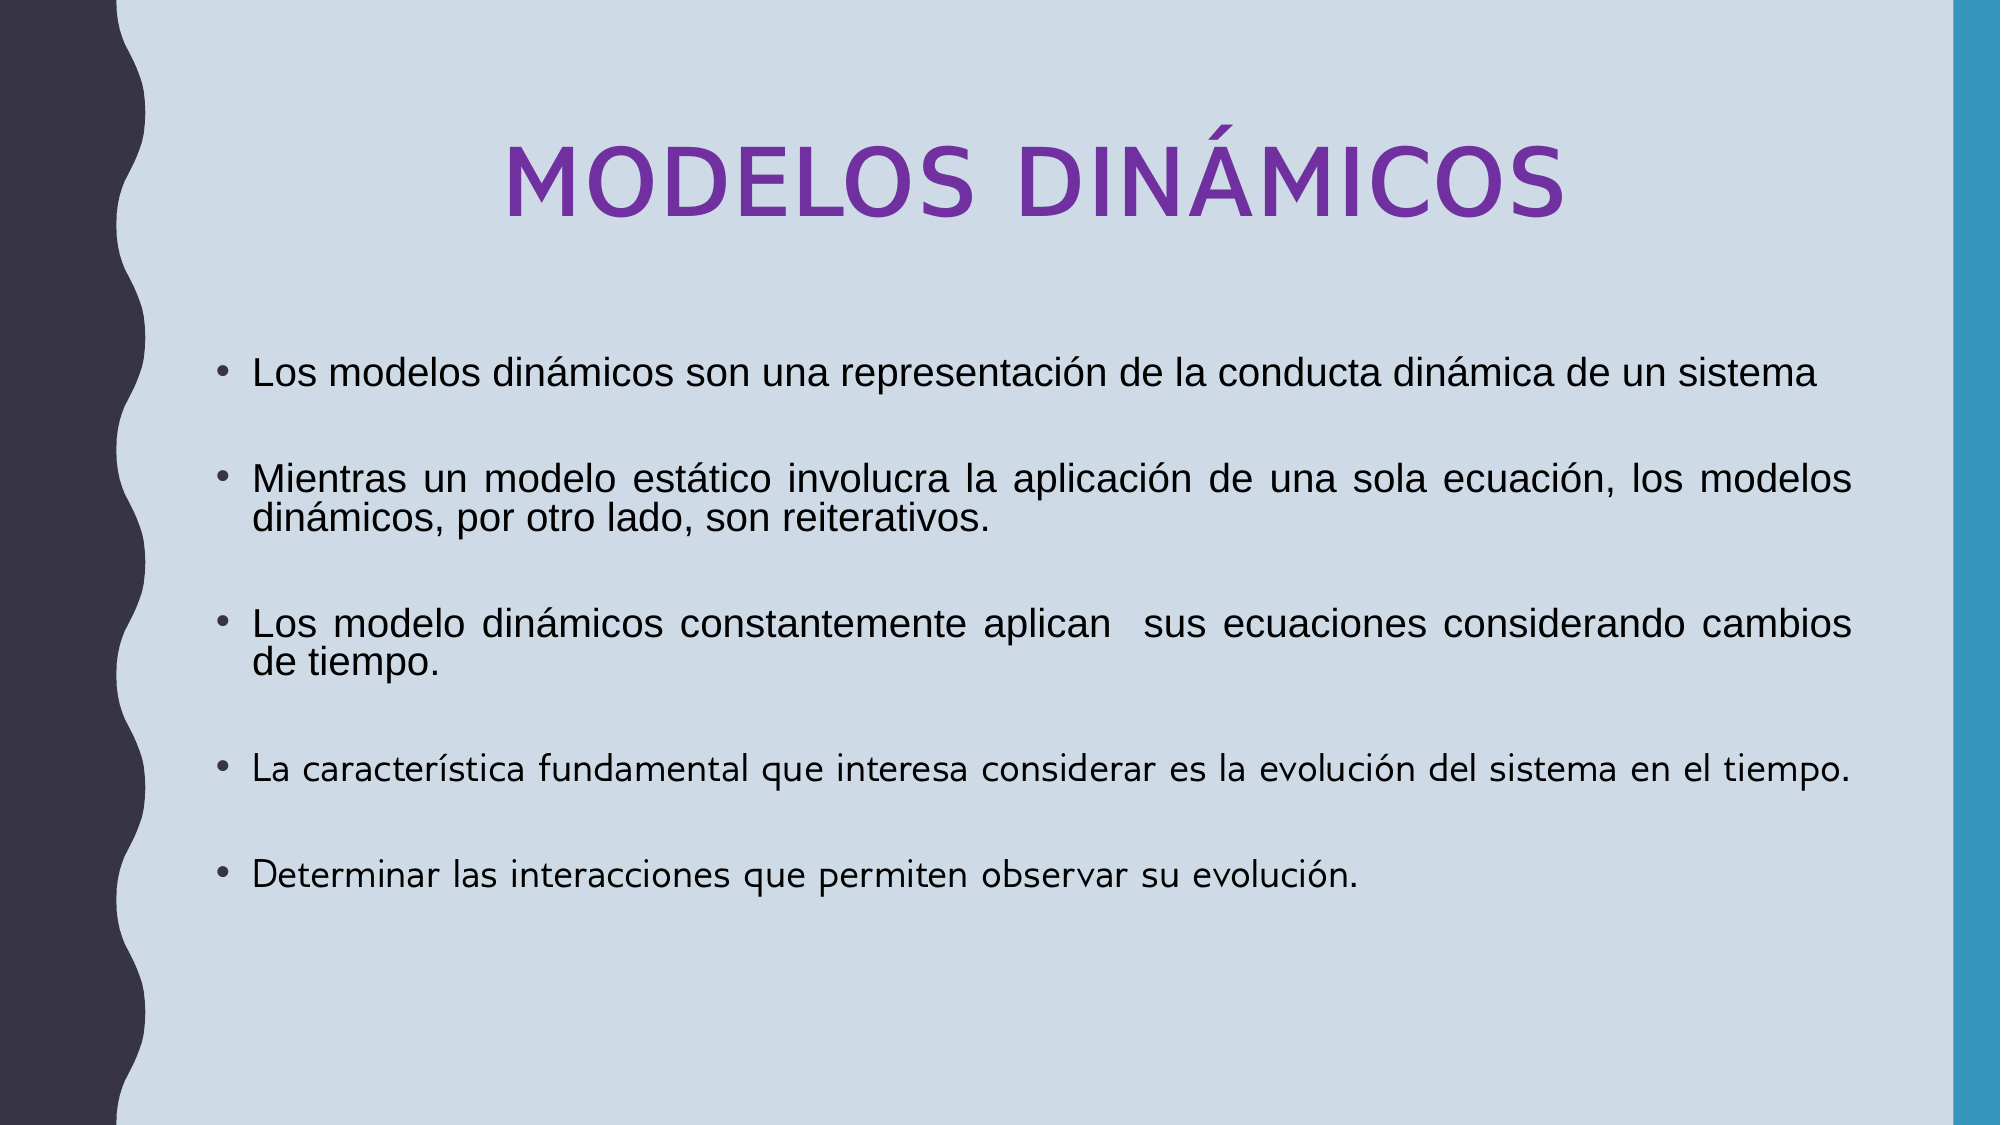

# Modelos dinámicos
Los modelos dinámicos son una representación de la conducta dinámica de un sistema

Mientras un modelo estático involucra la aplicación de una sola ecuación, los modelos dinámicos, por otro lado, son reiterativos.

Los modelo dinámicos constantemente aplican  sus ecuaciones considerando cambios de tiempo.

La característica fundamental que interesa considerar es la evolución del sistema en el tiempo.

Determinar las interacciones que permiten observar su evolución.